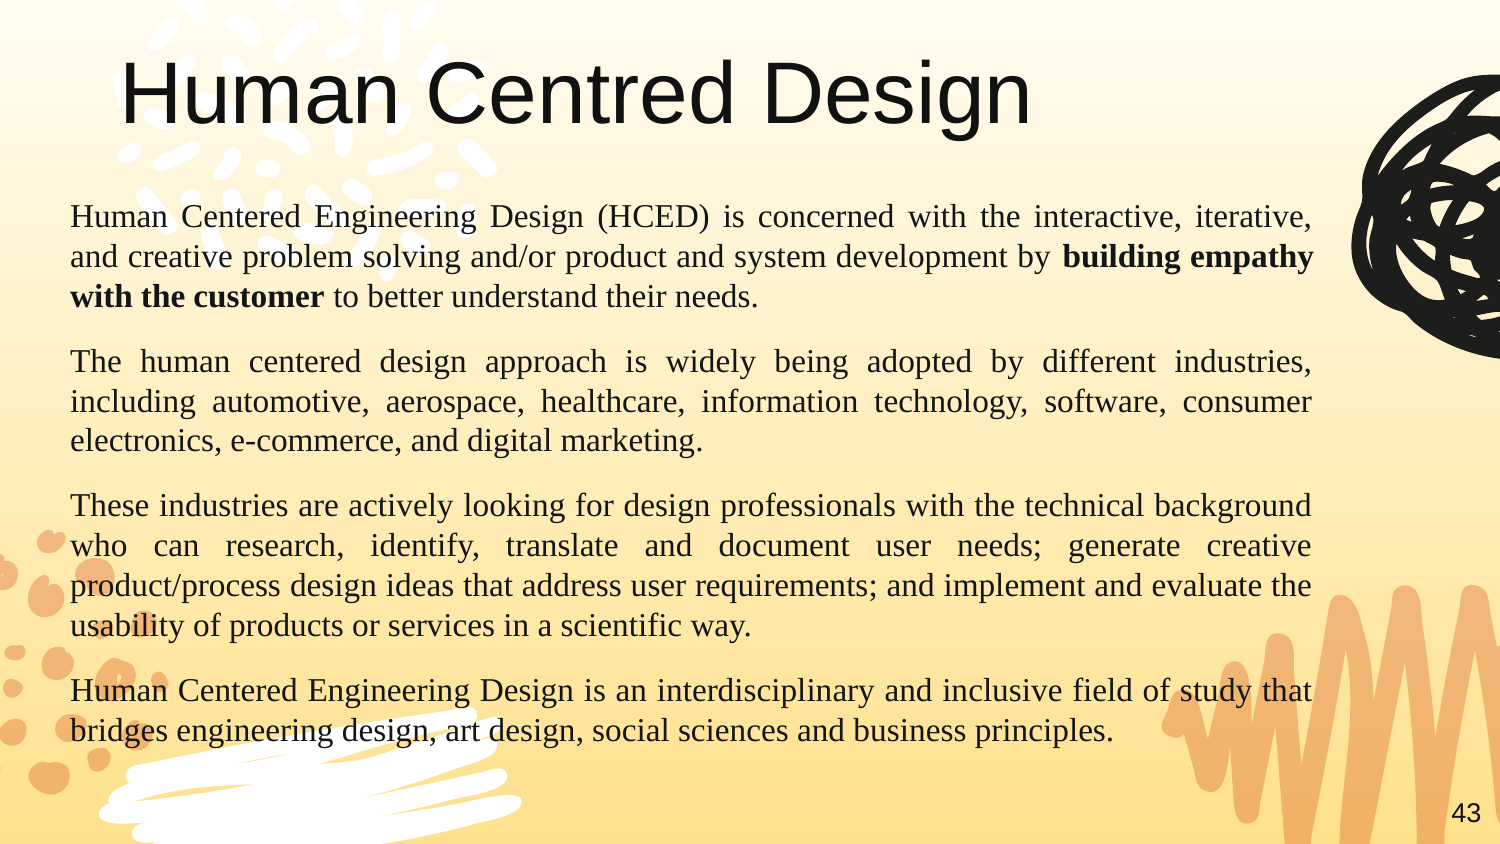

# Human Centred Design
Human Centered Engineering Design (HCED) is concerned with the interactive, iterative, and creative problem solving and/or product and system development by building empathy with the customer to better understand their needs.
The human centered design approach is widely being adopted by different industries, including automotive, aerospace, healthcare, information technology, software, consumer electronics, e-commerce, and digital marketing.
These industries are actively looking for design professionals with the technical background who can research, identify, translate and document user needs; generate creative product/process design ideas that address user requirements; and implement and evaluate the usability of products or services in a scientific way.
Human Centered Engineering Design is an interdisciplinary and inclusive field of study that bridges engineering design, art design, social sciences and business principles.
43